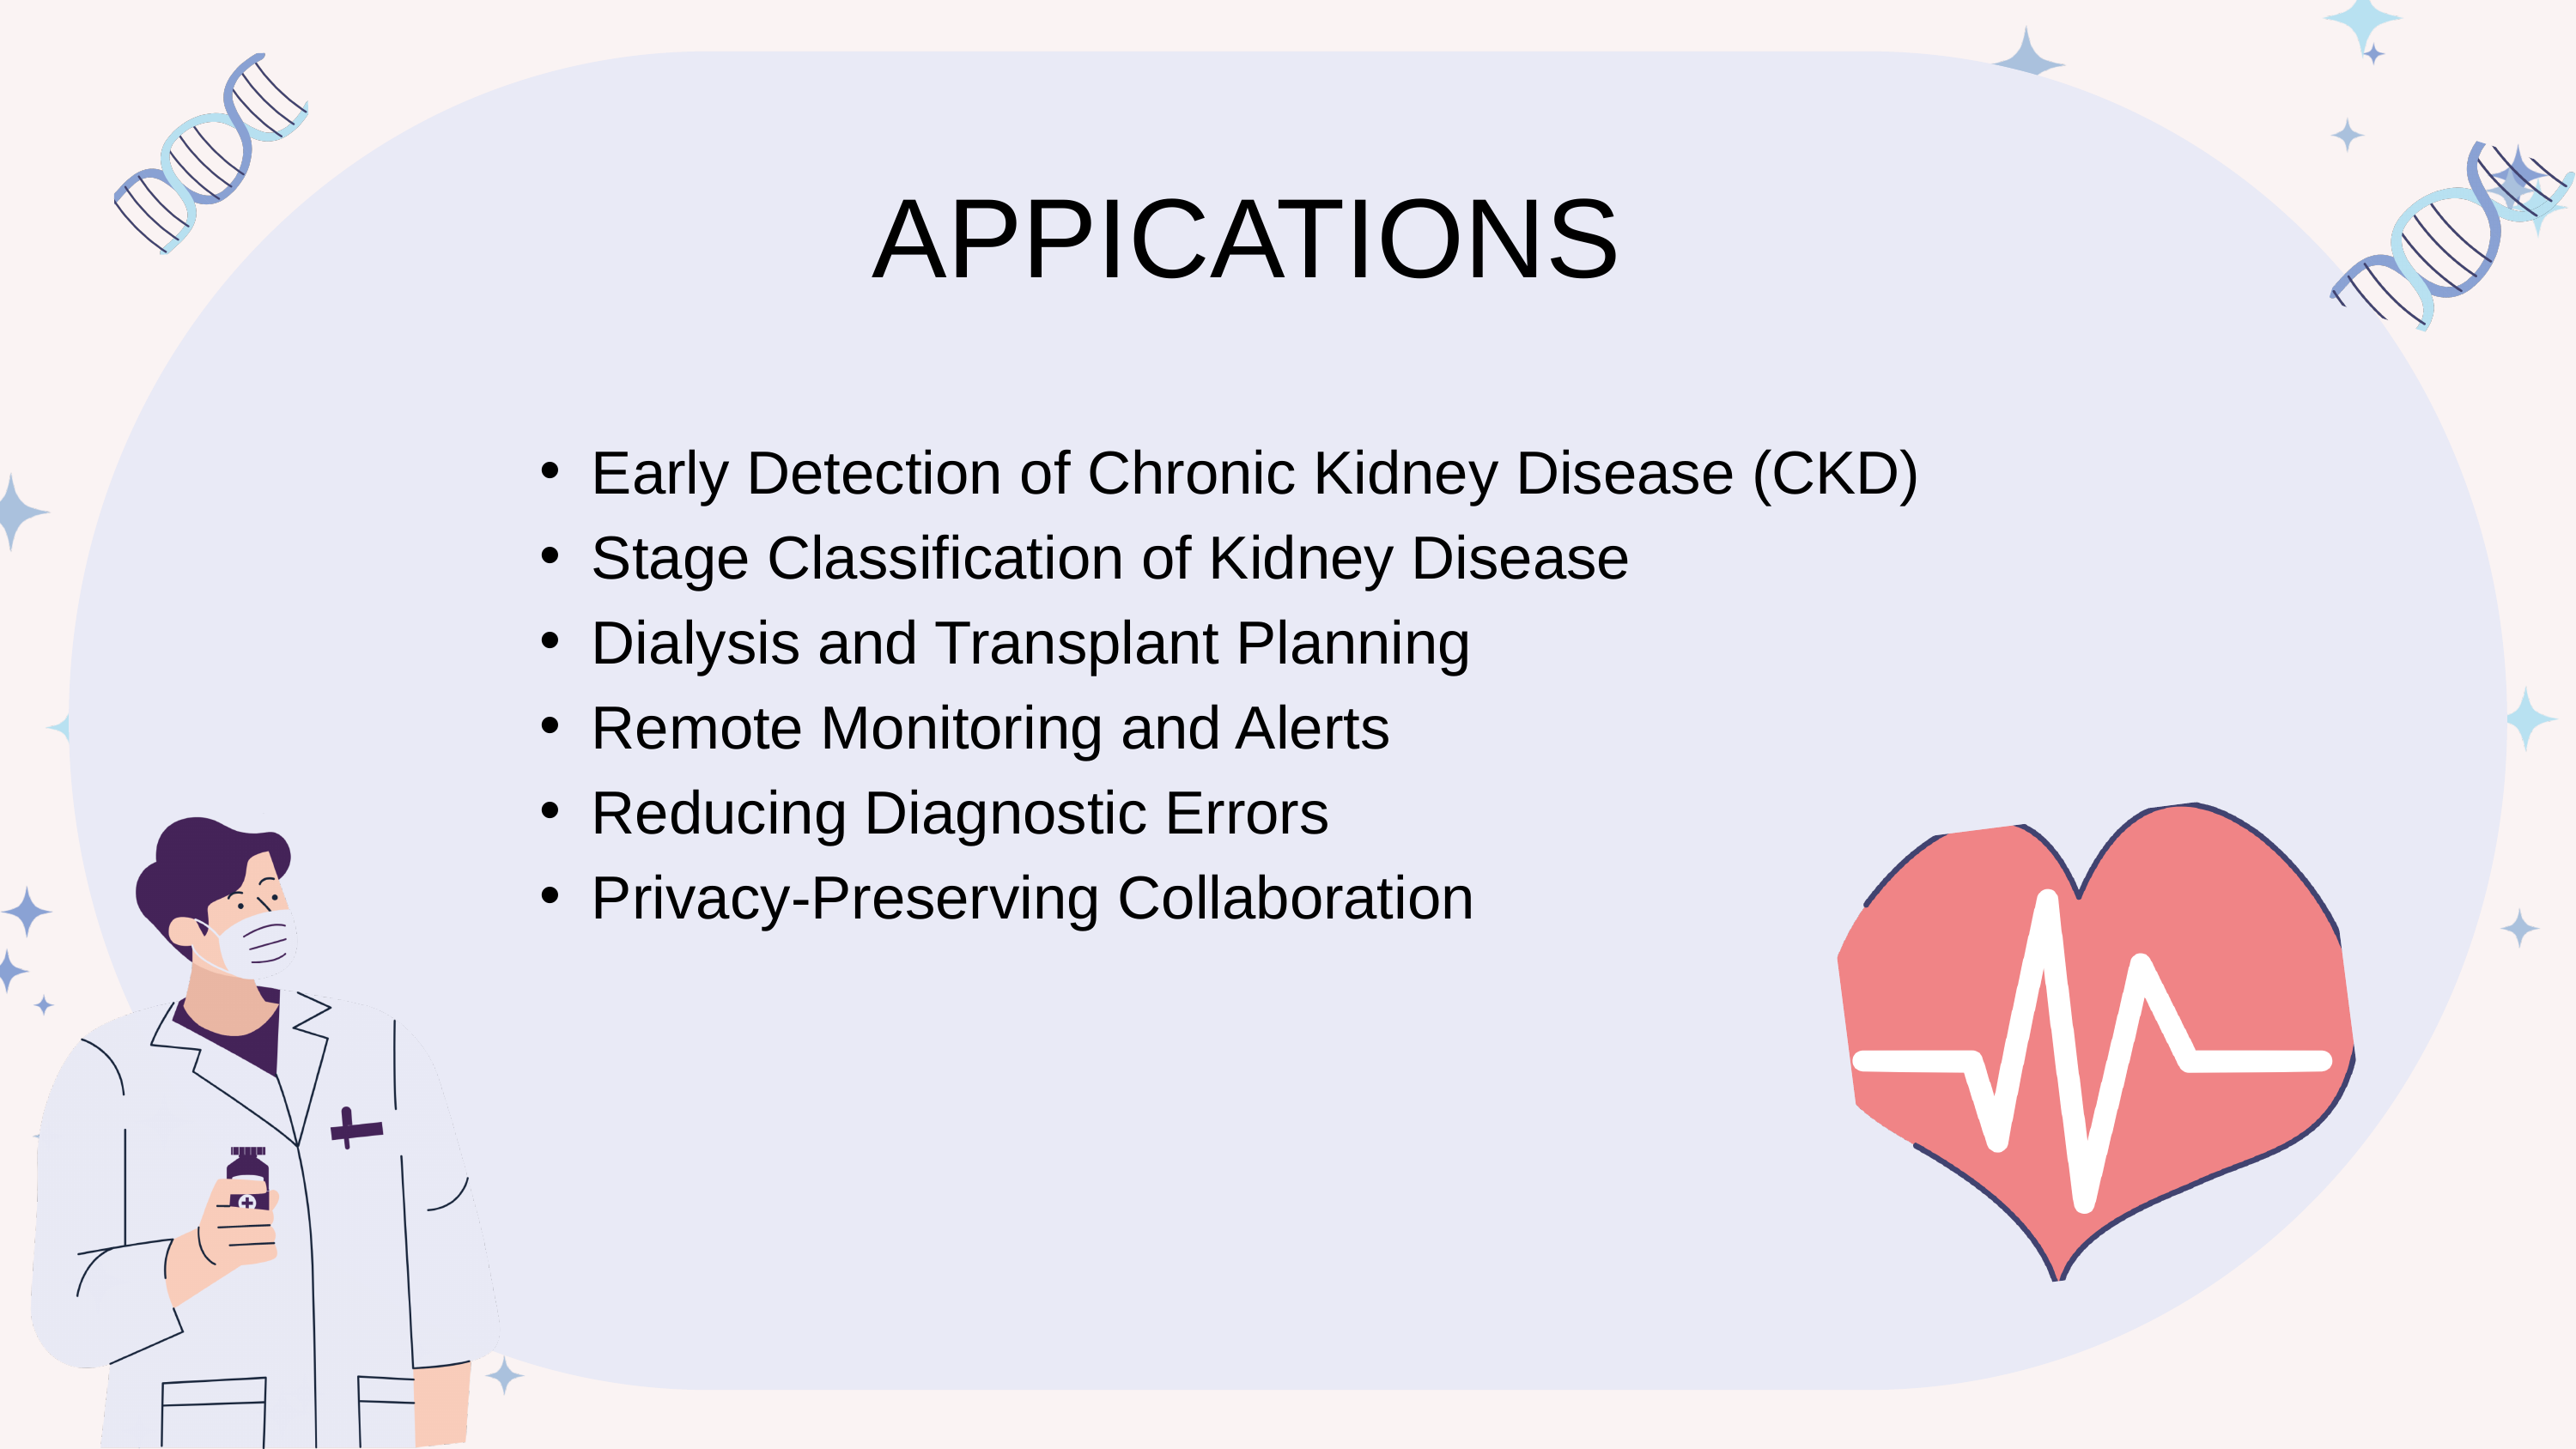

APPICATIONS

Early Detection of Chronic Kidney Disease (CKD)
Stage Classification of Kidney Disease
Dialysis and Transplant Planning
Remote Monitoring and Alerts
Reducing Diagnostic Errors
Privacy-Preserving Collaboration